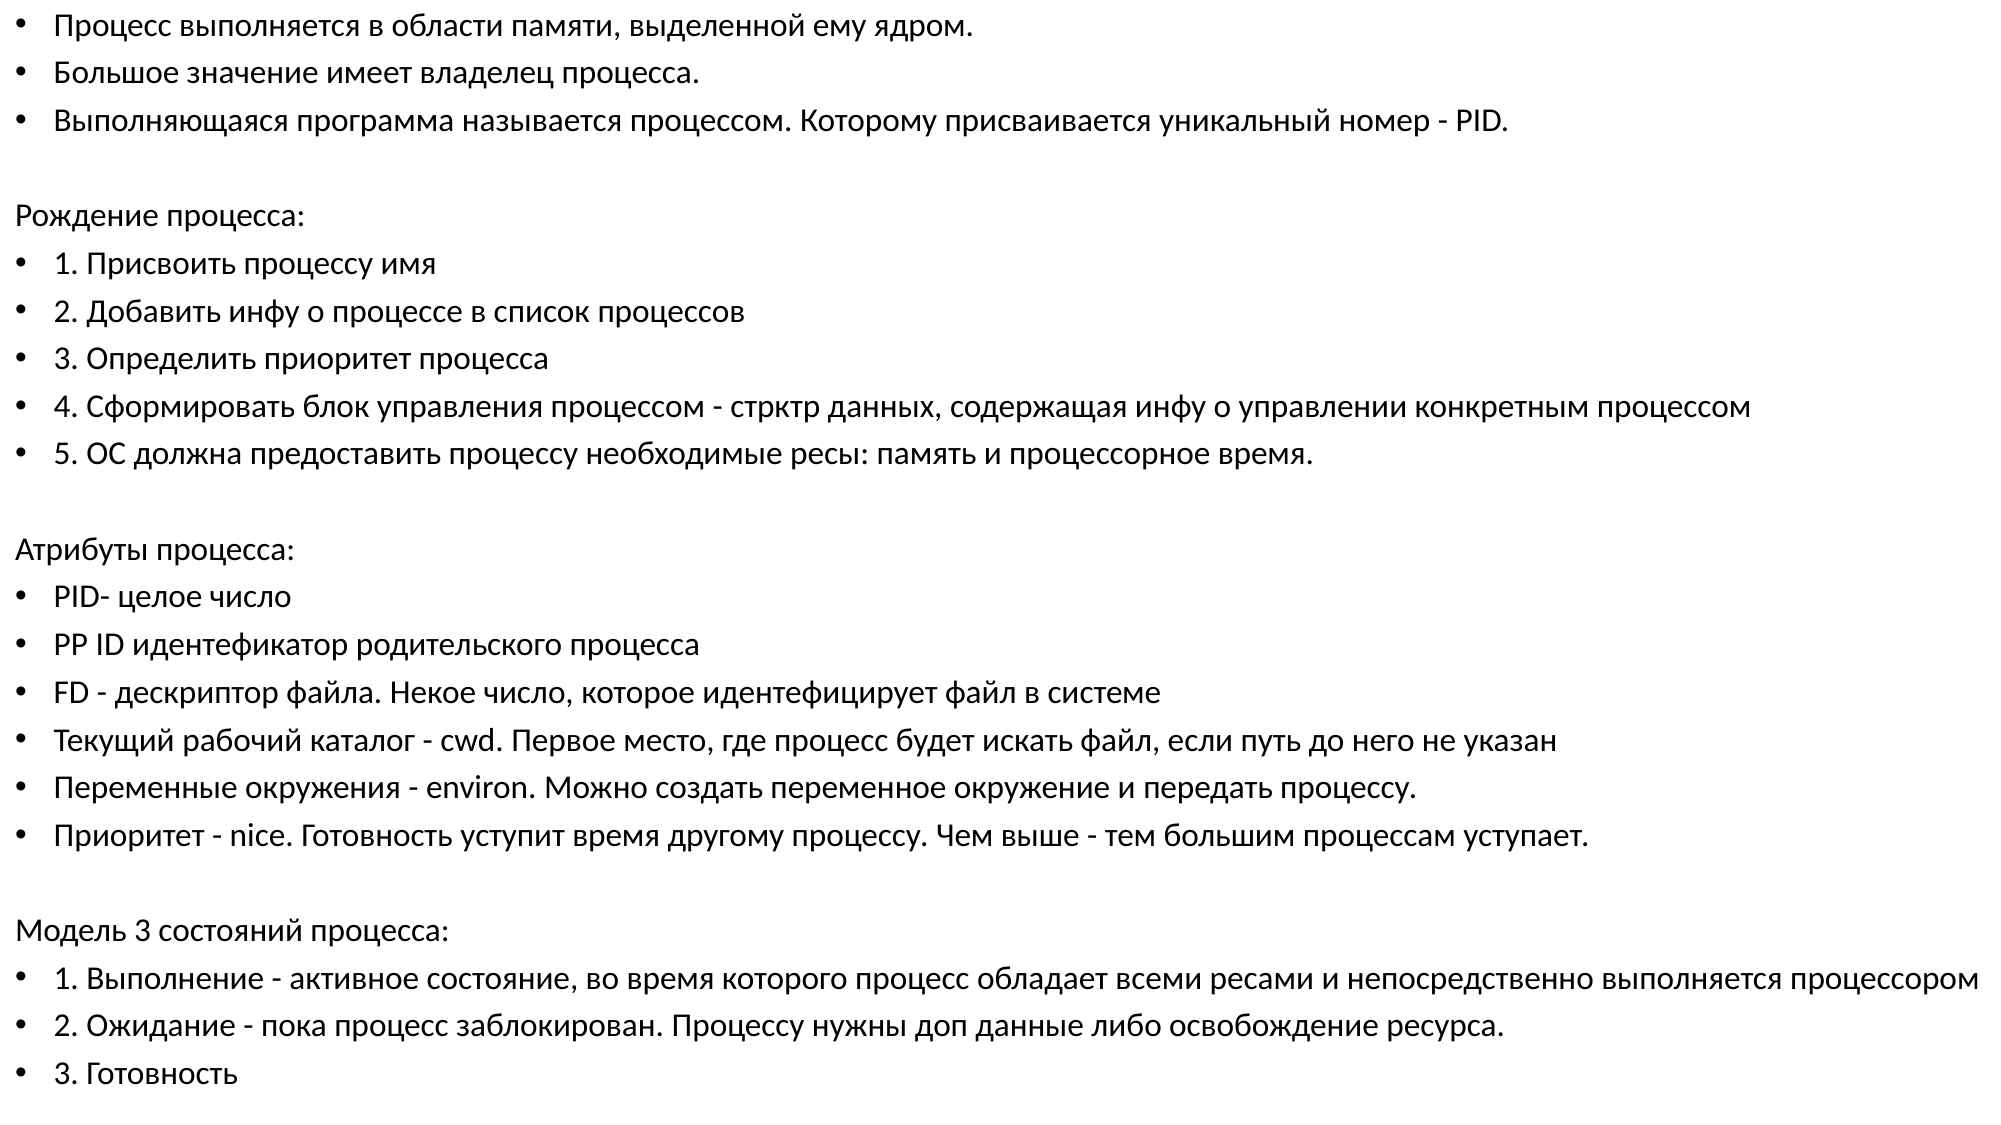

Процесс выполняется в области памяти, выделенной ему ядром.
Большое значение имеет владелец процесса.
Выполняющаяся программа называется процессом. Которому присваивается уникальный номер - PID.

Рождение процесса:
1. Присвоить процессу имя
2. Добавить инфу о процессе в список процессов
3. Определить приоритет процесса
4. Сформировать блок управления процессом - стрктр данных, содержащая инфу о управлении конкретным процессом
5. ОС должна предоставить процессу необходимые ресы: память и процессорное время.

Атрибуты процесса:
PID- целое число
PP ID идентефикатор родительского процесса
FD - дескриптор файла. Некое число, которое идентефицирует файл в системе
Текущий рабочий каталог - cwd. Первое место, где процесс будет искать файл, если путь до него не указан
Переменные окружения - environ. Можно создать переменное окружение и передать процессу.
Приоритет - nice. Готовность уступит время другому процессу. Чем выше - тем большим процессам уступает.

Модель 3 состояний процесса:
1. Выполнение - активное состояние, во время которого процесс обладает всеми ресами и непосредственно выполняется процессором
2. Ожидание - пока процесс заблокирован. Процессу нужны доп данные либо освобождение ресурса.
3. Готовность